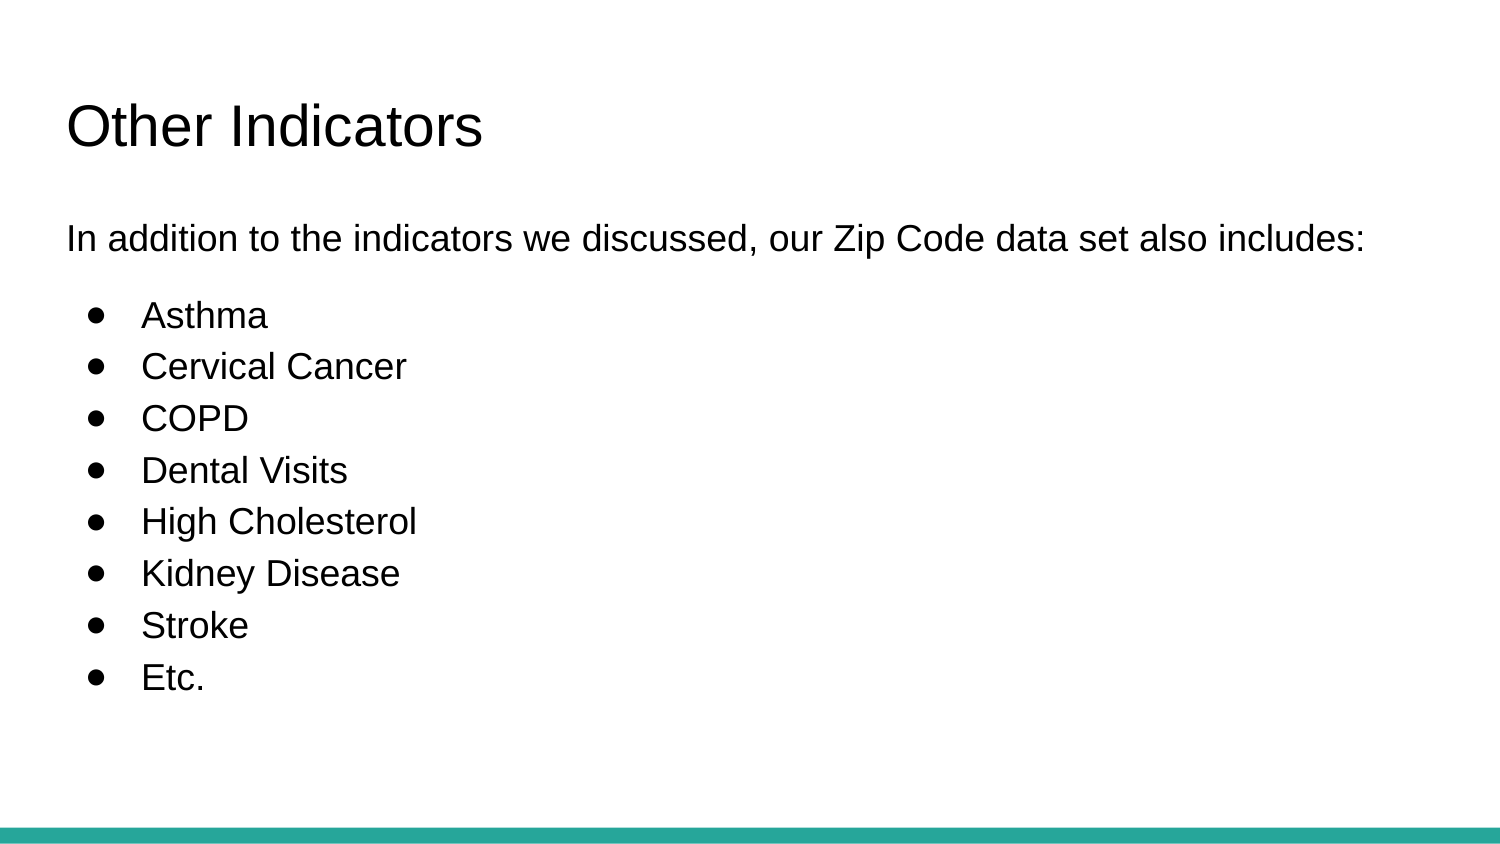

# Other Indicators
In addition to the indicators we discussed, our Zip Code data set also includes:
Asthma
Cervical Cancer
COPD
Dental Visits
High Cholesterol
Kidney Disease
Stroke
Etc.